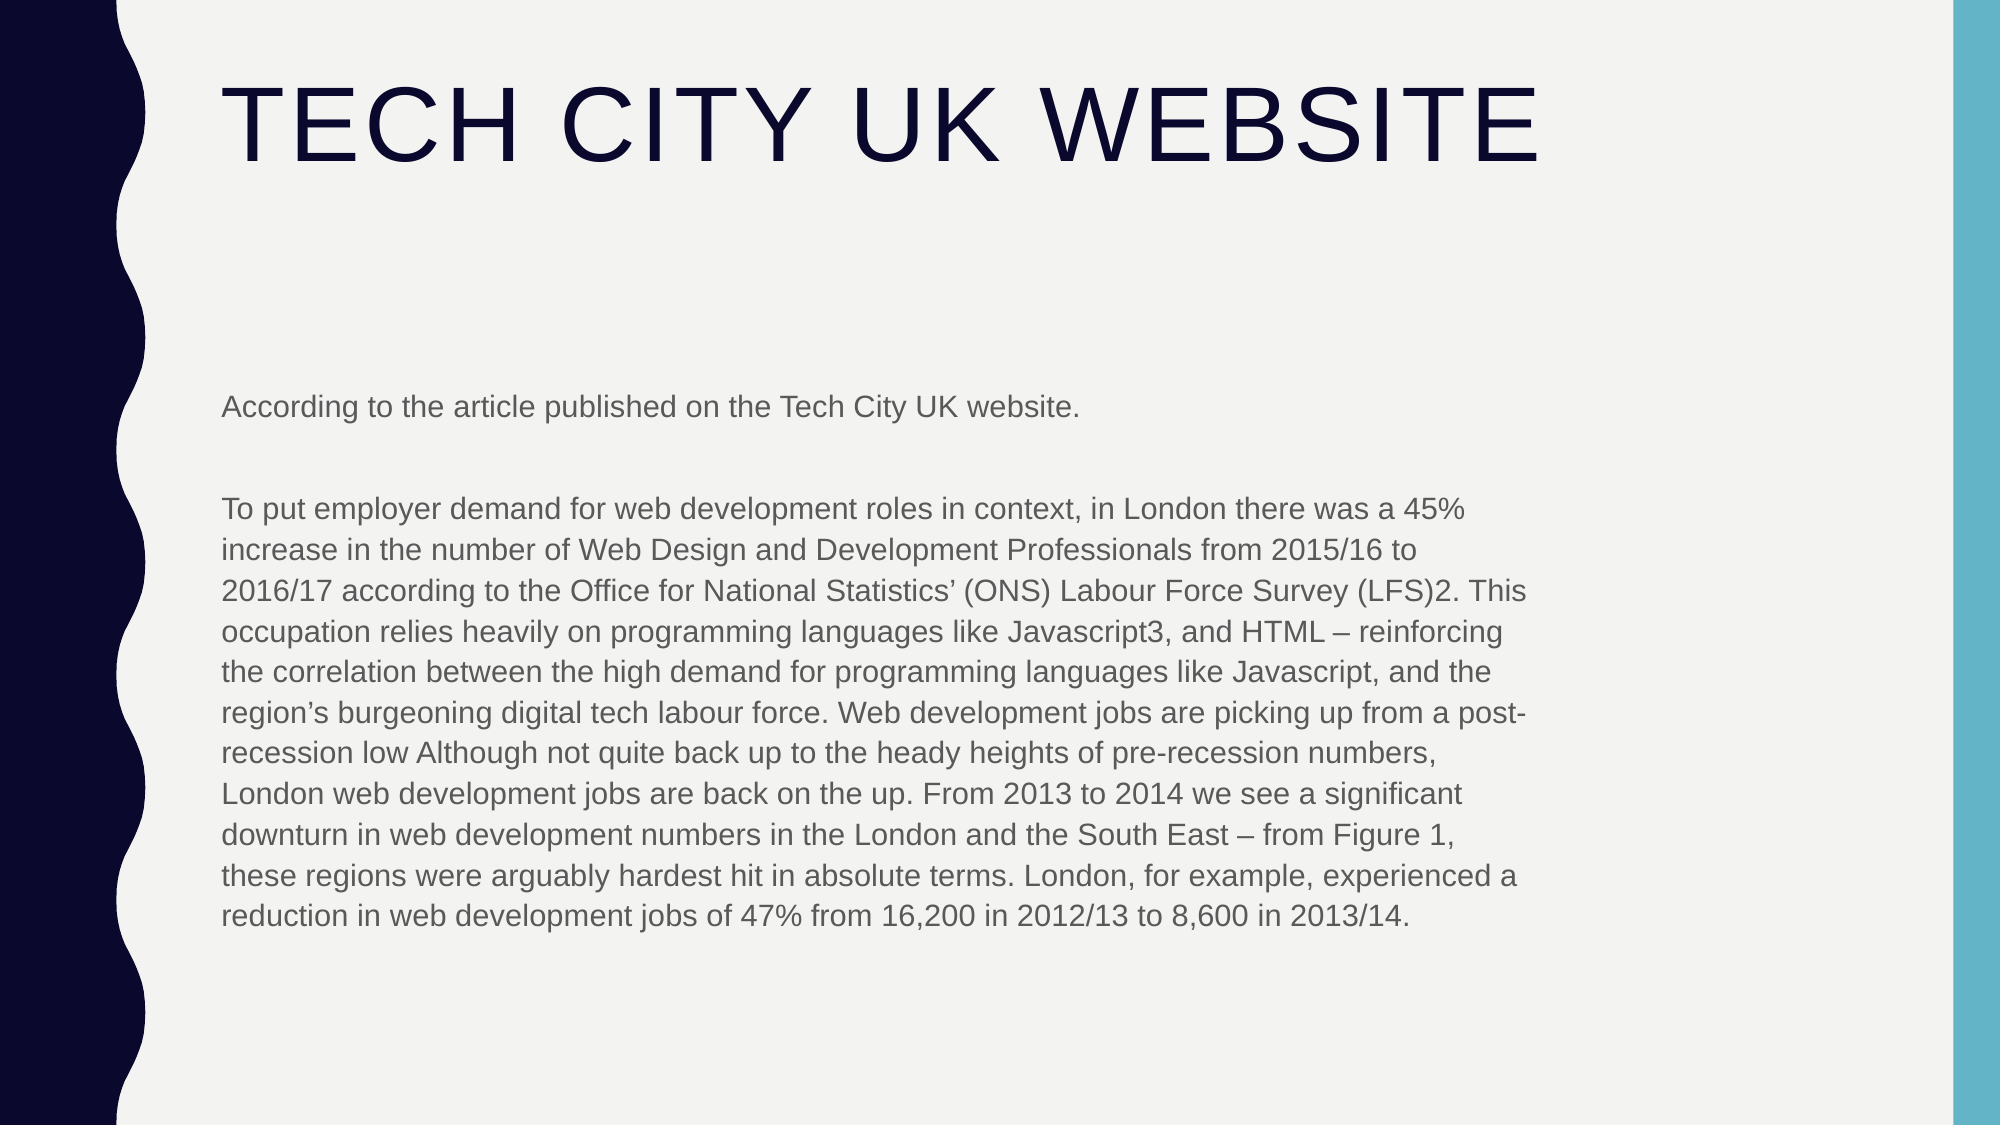

# Tech City UK website
According to the article published on the Tech City UK website.

To put employer demand for web development roles in context, in London there was a 45% increase in the number of Web Design and Development Professionals from 2015/16 to 2016/17 according to the Office for National Statistics’ (ONS) Labour Force Survey (LFS)2. This occupation relies heavily on programming languages like Javascript3, and HTML – reinforcing the correlation between the high demand for programming languages like Javascript, and the region’s burgeoning digital tech labour force. Web development jobs are picking up from a post-recession low Although not quite back up to the heady heights of pre-recession numbers, London web development jobs are back on the up. From 2013 to 2014 we see a significant downturn in web development numbers in the London and the South East – from Figure 1, these regions were arguably hardest hit in absolute terms. London, for example, experienced a reduction in web development jobs of 47% from 16,200 in 2012/13 to 8,600 in 2013/14.